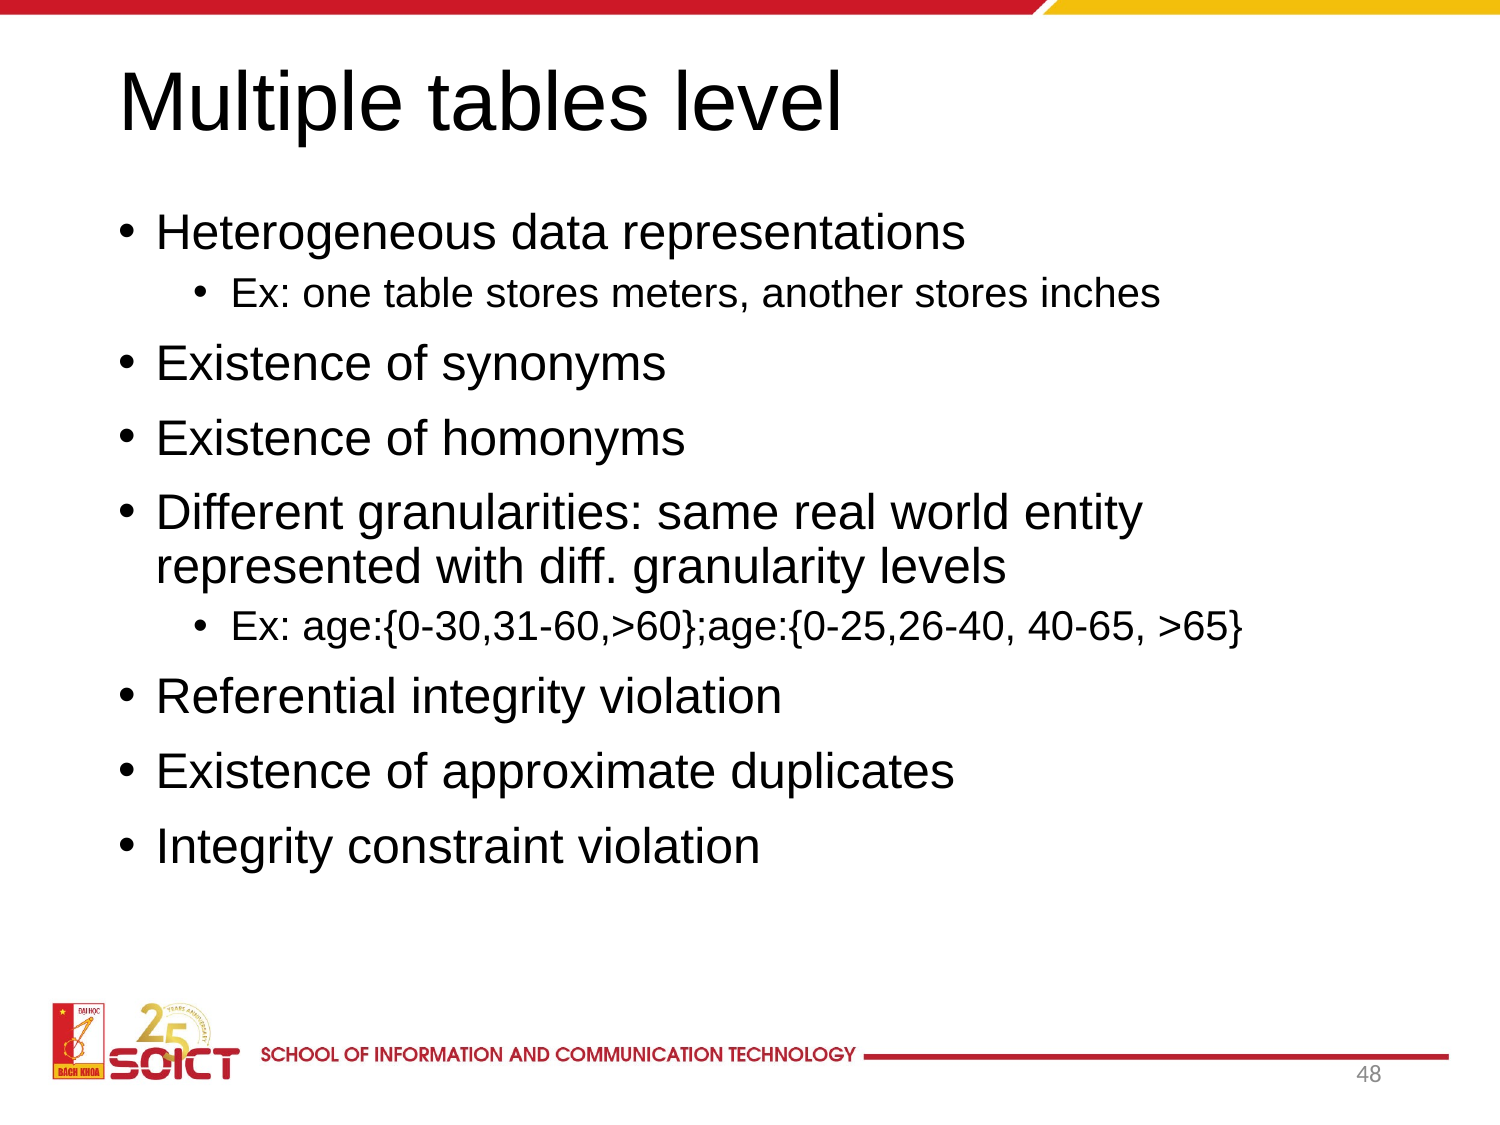

# Multiple tables level
Heterogeneous data representations
Ex: one table stores meters, another stores inches
Existence of synonyms
Existence of homonyms
Different granularities: same real world entity represented with diff. granularity levels
Ex: age:{0-30,31-60,>60};age:{0-25,26-40, 40-65, >65}
Referential integrity violation
Existence of approximate duplicates
Integrity constraint violation

48